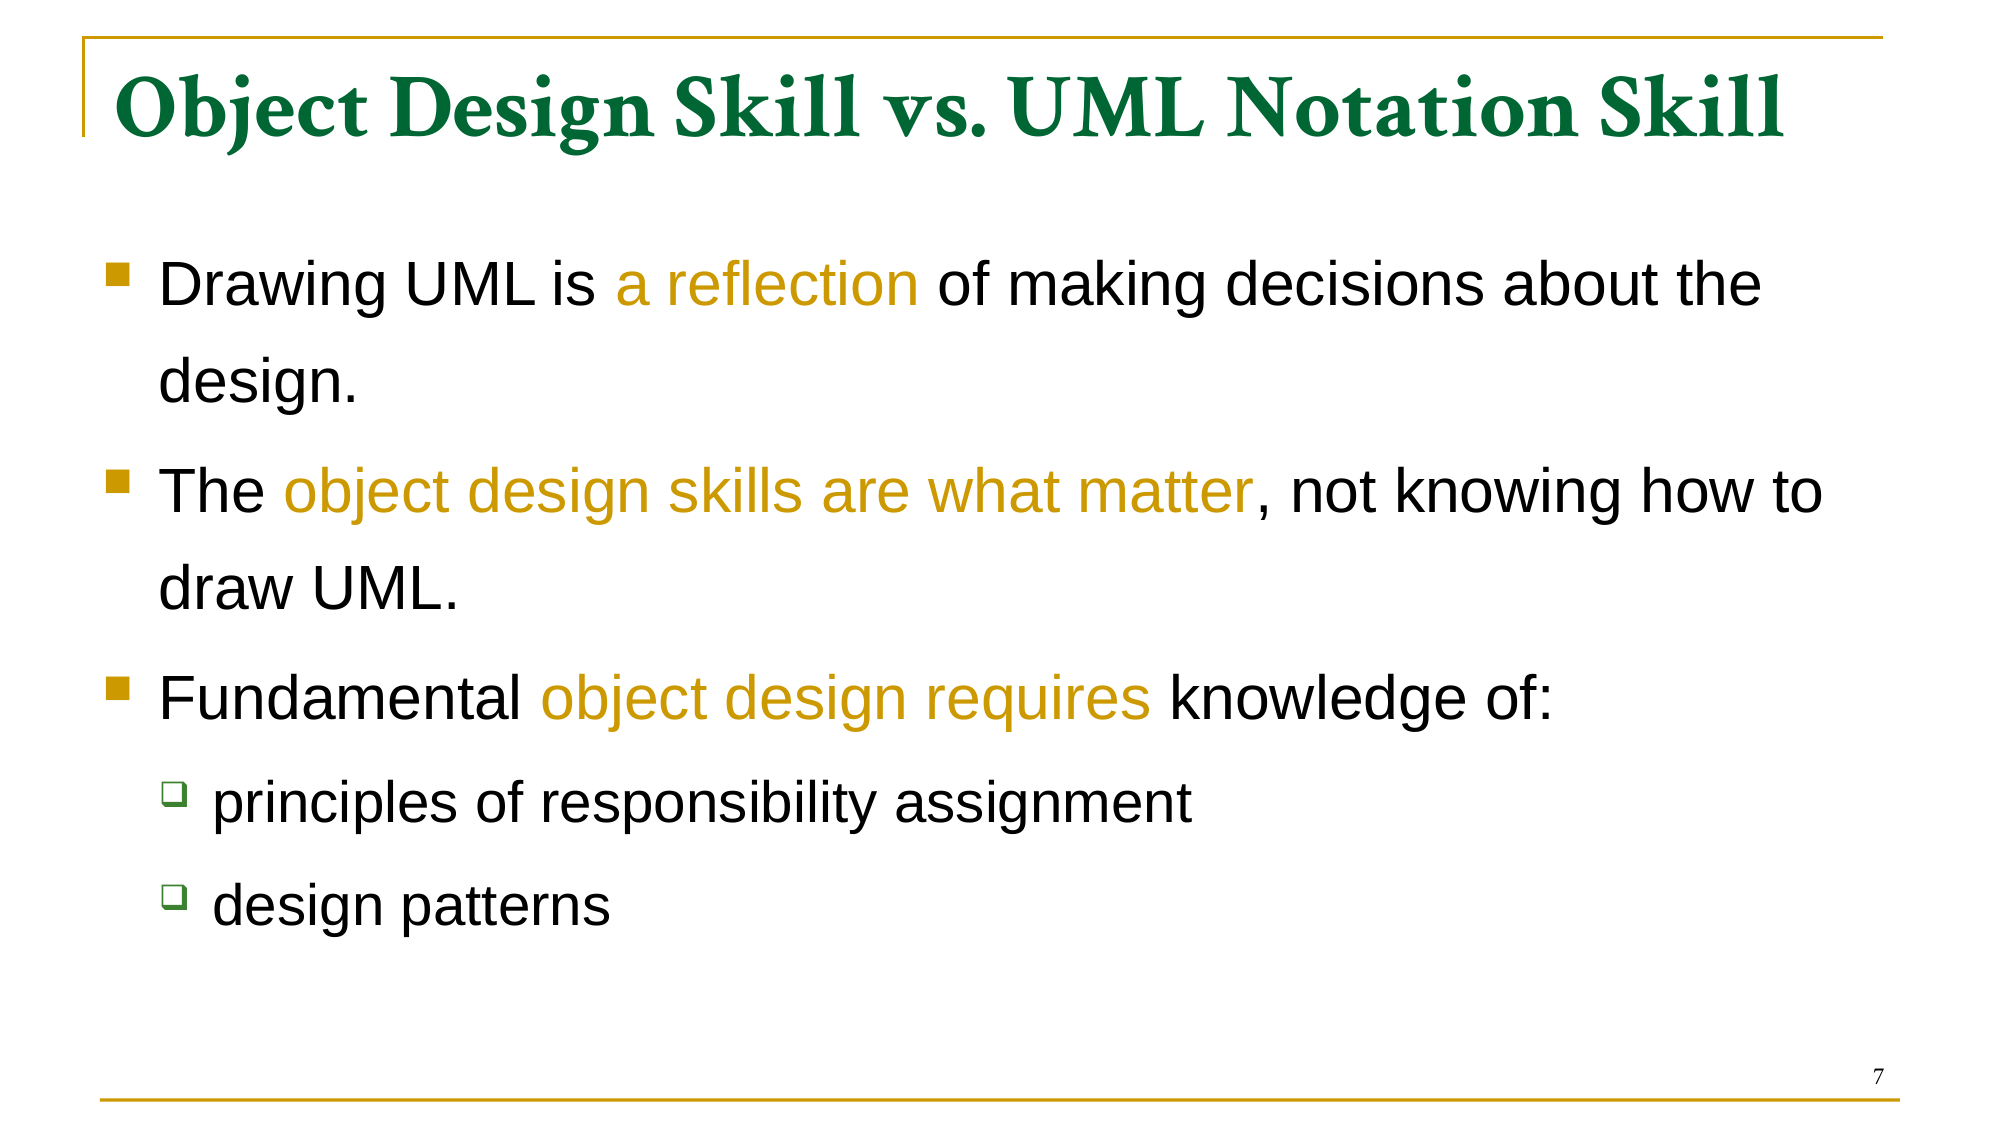

# Object Design Skill vs. UML Notation Skill
Drawing UML is a reflection of making decisions about the design.
The object design skills are what matter, not knowing how to draw UML.
Fundamental object design requires knowledge of:
principles of responsibility assignment
design patterns
7